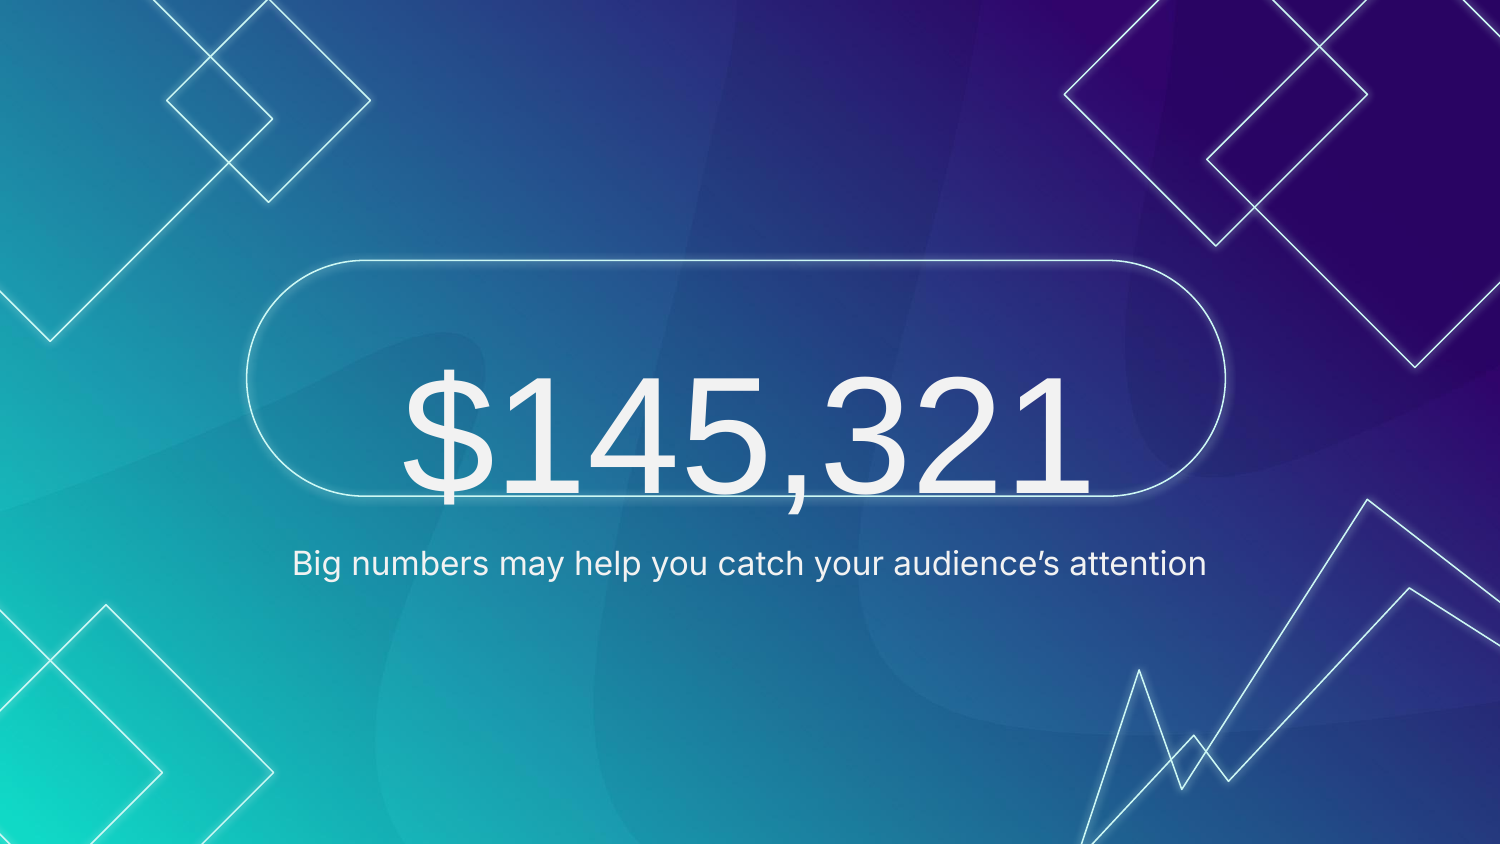

# $145,321
Big numbers may help you catch your audience’s attention